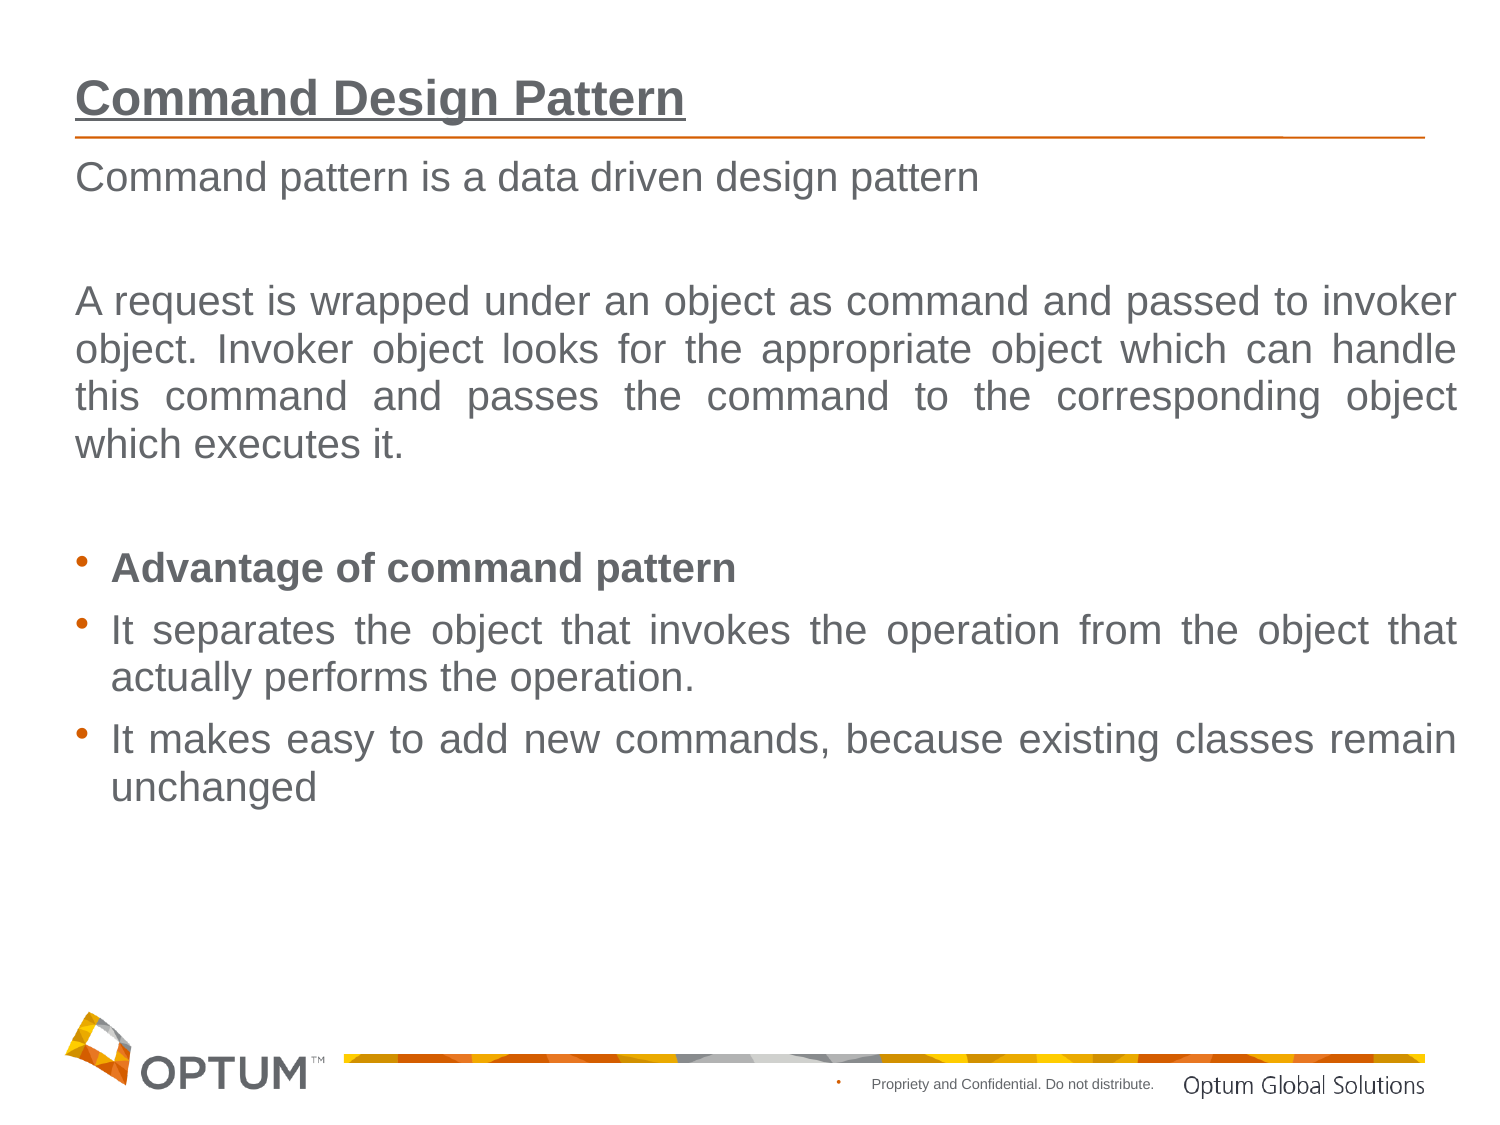

# Command Design Pattern
Command pattern is a data driven design pattern

A request is wrapped under an object as command and passed to invoker object. Invoker object looks for the appropriate object which can handle this command and passes the command to the corresponding object which executes it.

Advantage of command pattern
It separates the object that invokes the operation from the object that actually performs the operation.
It makes easy to add new commands, because existing classes remain unchanged